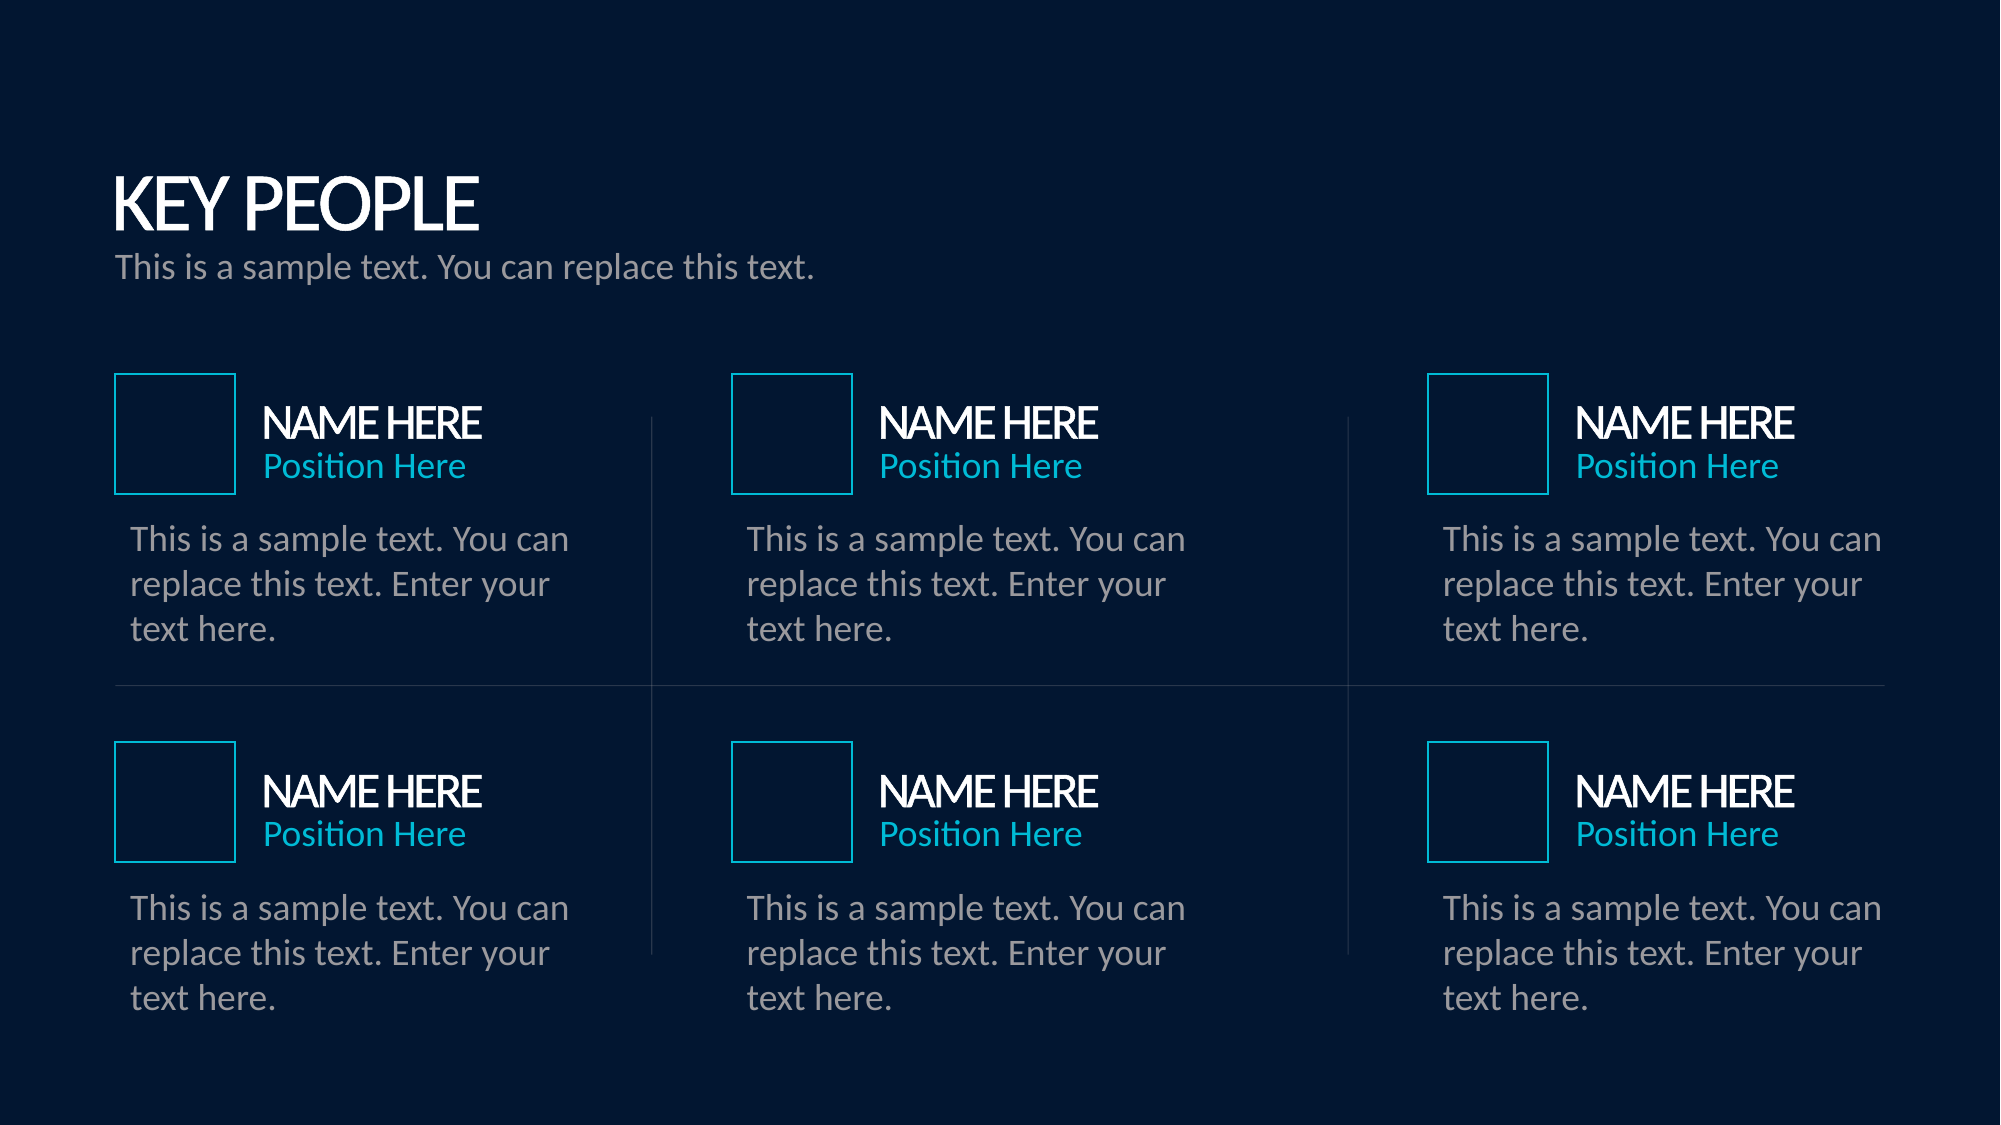

Key People
This is a sample text. You can replace this text.

Name Here
Position Here
This is a sample text. You can replace this text. Enter your text here.

Name Here
Position Here
This is a sample text. You can replace this text. Enter your text here.

Name Here
Position Here
This is a sample text. You can replace this text. Enter your text here.

Name Here
Position Here
This is a sample text. You can replace this text. Enter your text here.

Name Here
Position Here
This is a sample text. You can replace this text. Enter your text here.

Name Here
Position Here
This is a sample text. You can replace this text. Enter your text here.